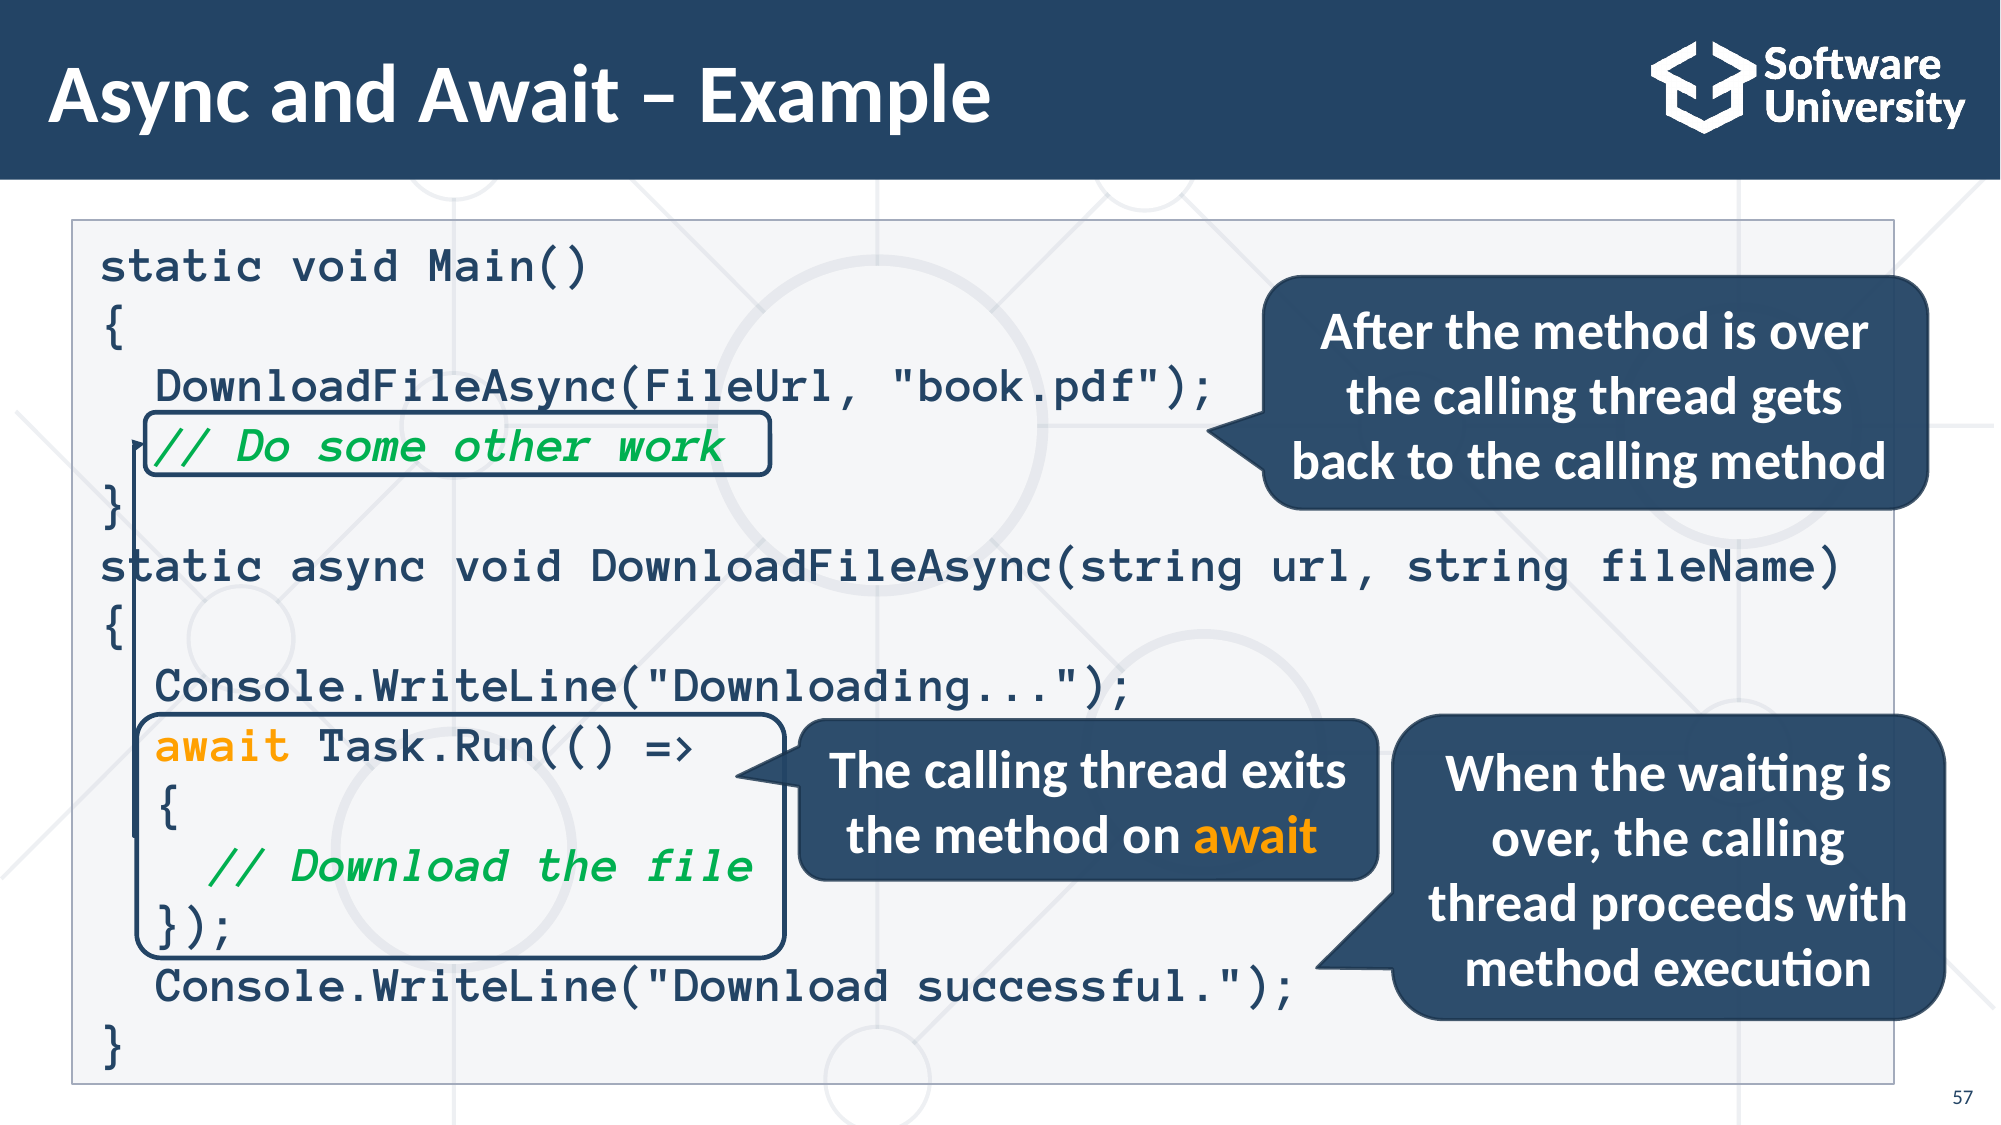

# Async and Await – Example
static void Main()
{
  DownloadFileAsync(FileUrl, "book.pdf");
  // Do some other work
}
static async void DownloadFileAsync(string url, string fileName)
{
  Console.WriteLine("Downloading...");
  await Task.Run(() =>
  {
    // Download the file
  });
  Console.WriteLine("Download successful.");
}
After the method is over the calling thread gets back to the calling method

When the waiting is over, the calling thread proceeds with method execution

The calling thread exits the method on await
57